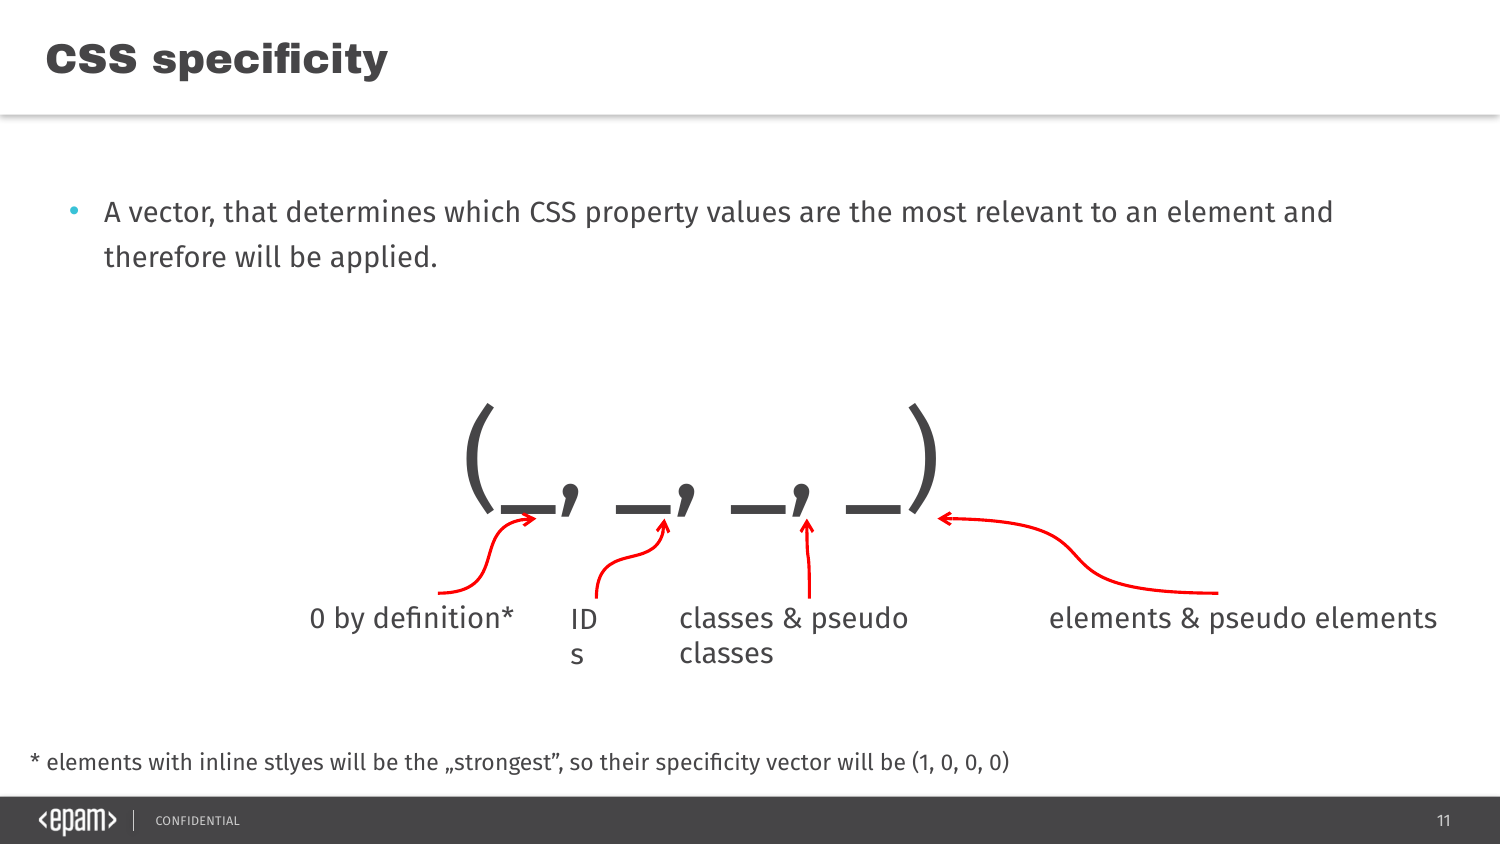

CSS specificity

A vector, that determines which CSS property values are the most relevant to an element and therefore will be applied.
(_, _, _, _)
0 by definition*
classes & pseudo classes
elements & pseudo elements
IDs
* elements with inline stlyes will be the „strongest”, so their specificity vector will be (1, 0, 0, 0)